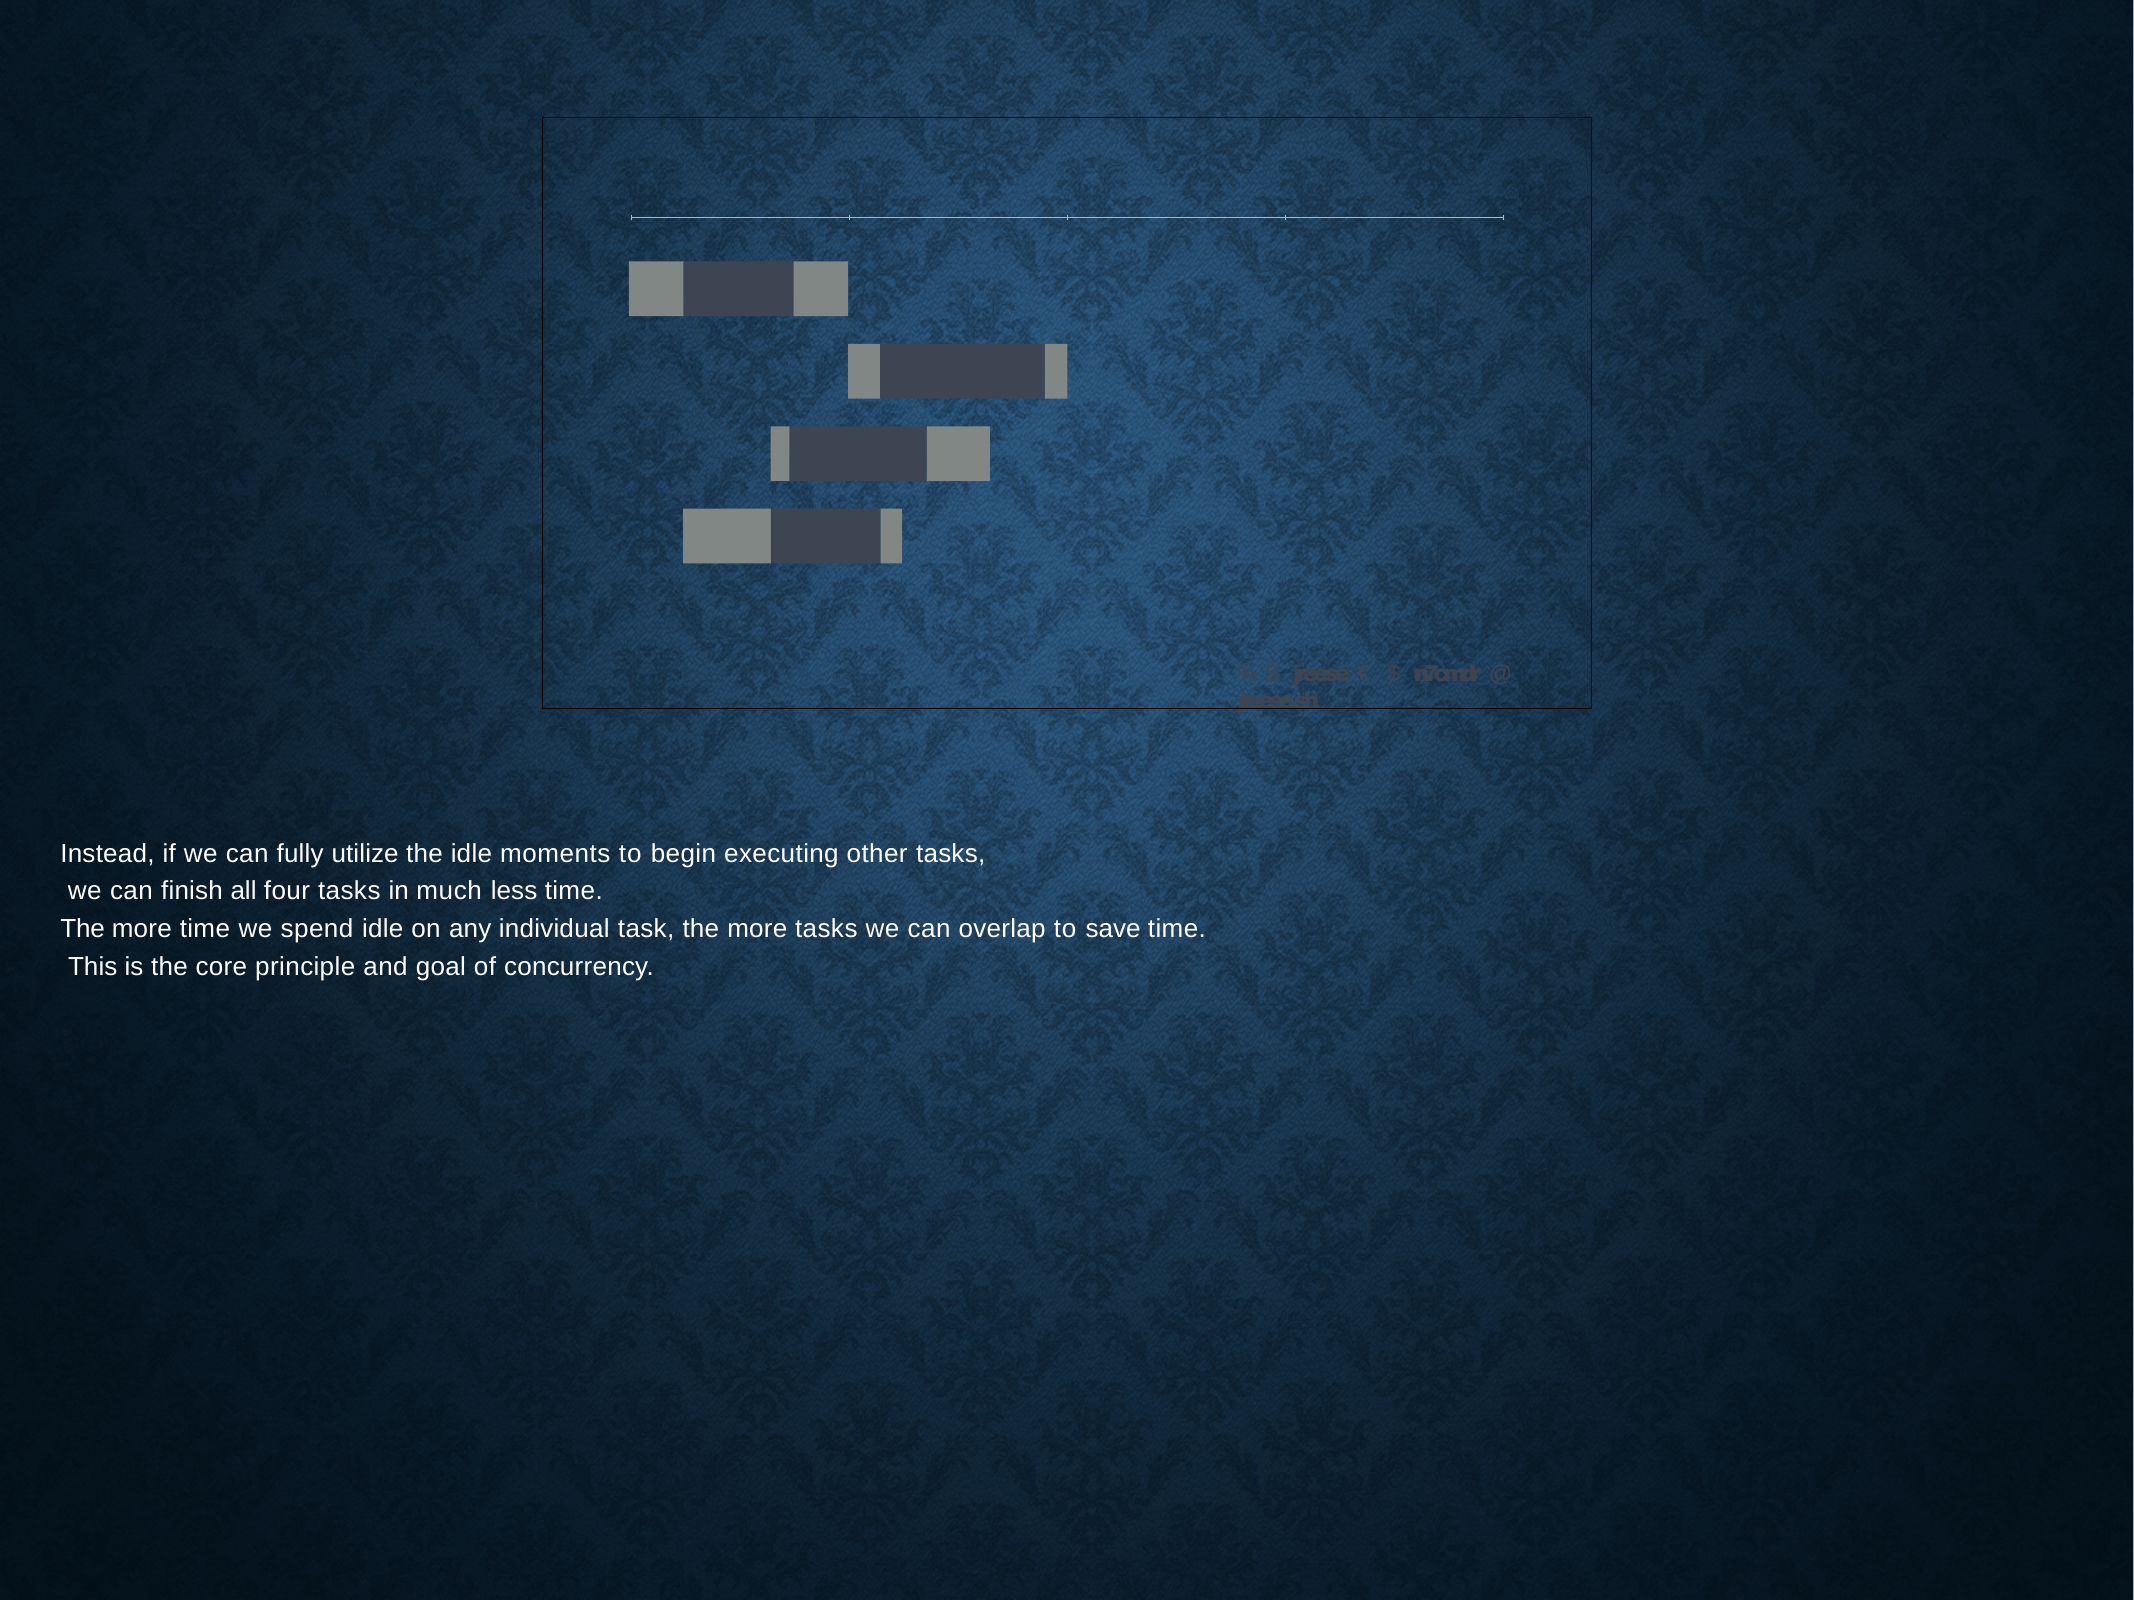

% Š jreese € $ n7cmdr @ jreese.sh
Instead, if we can fully utilize the idle moments to begin executing other tasks,  we can finish all four tasks in much less time.
The more time we spend idle on any individual task, the more tasks we can overlap to save time.  This is the core principle and goal of concurrency.